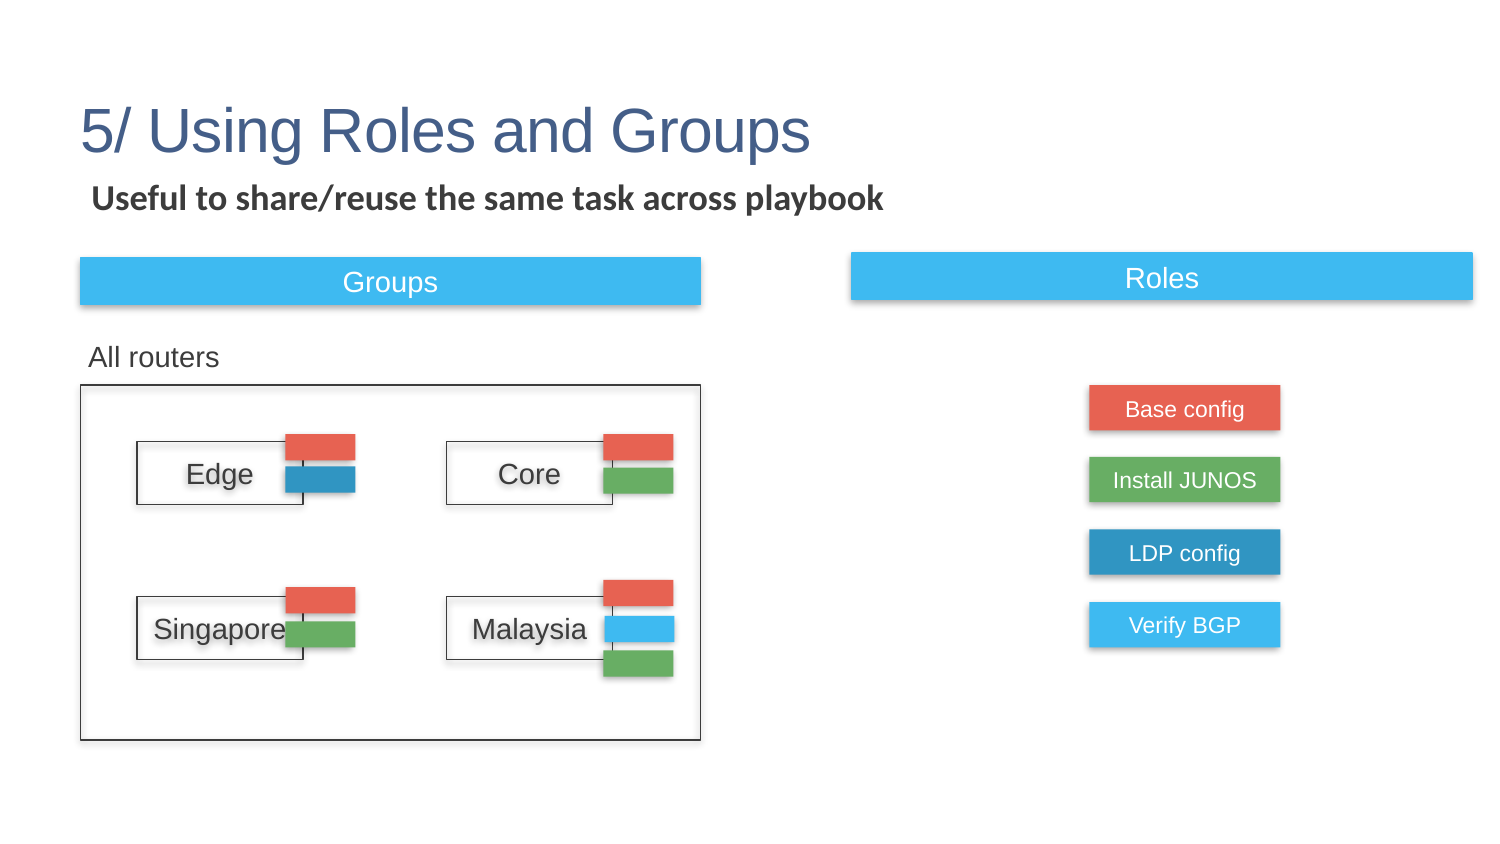

# 5/ Using Roles and Groups
Useful to share/reuse the same task across playbook
Roles
Groups
All routers

Base config

Edge
Core
Install JUNOS

LDP config

Malaysia
Singapore
Verify BGP